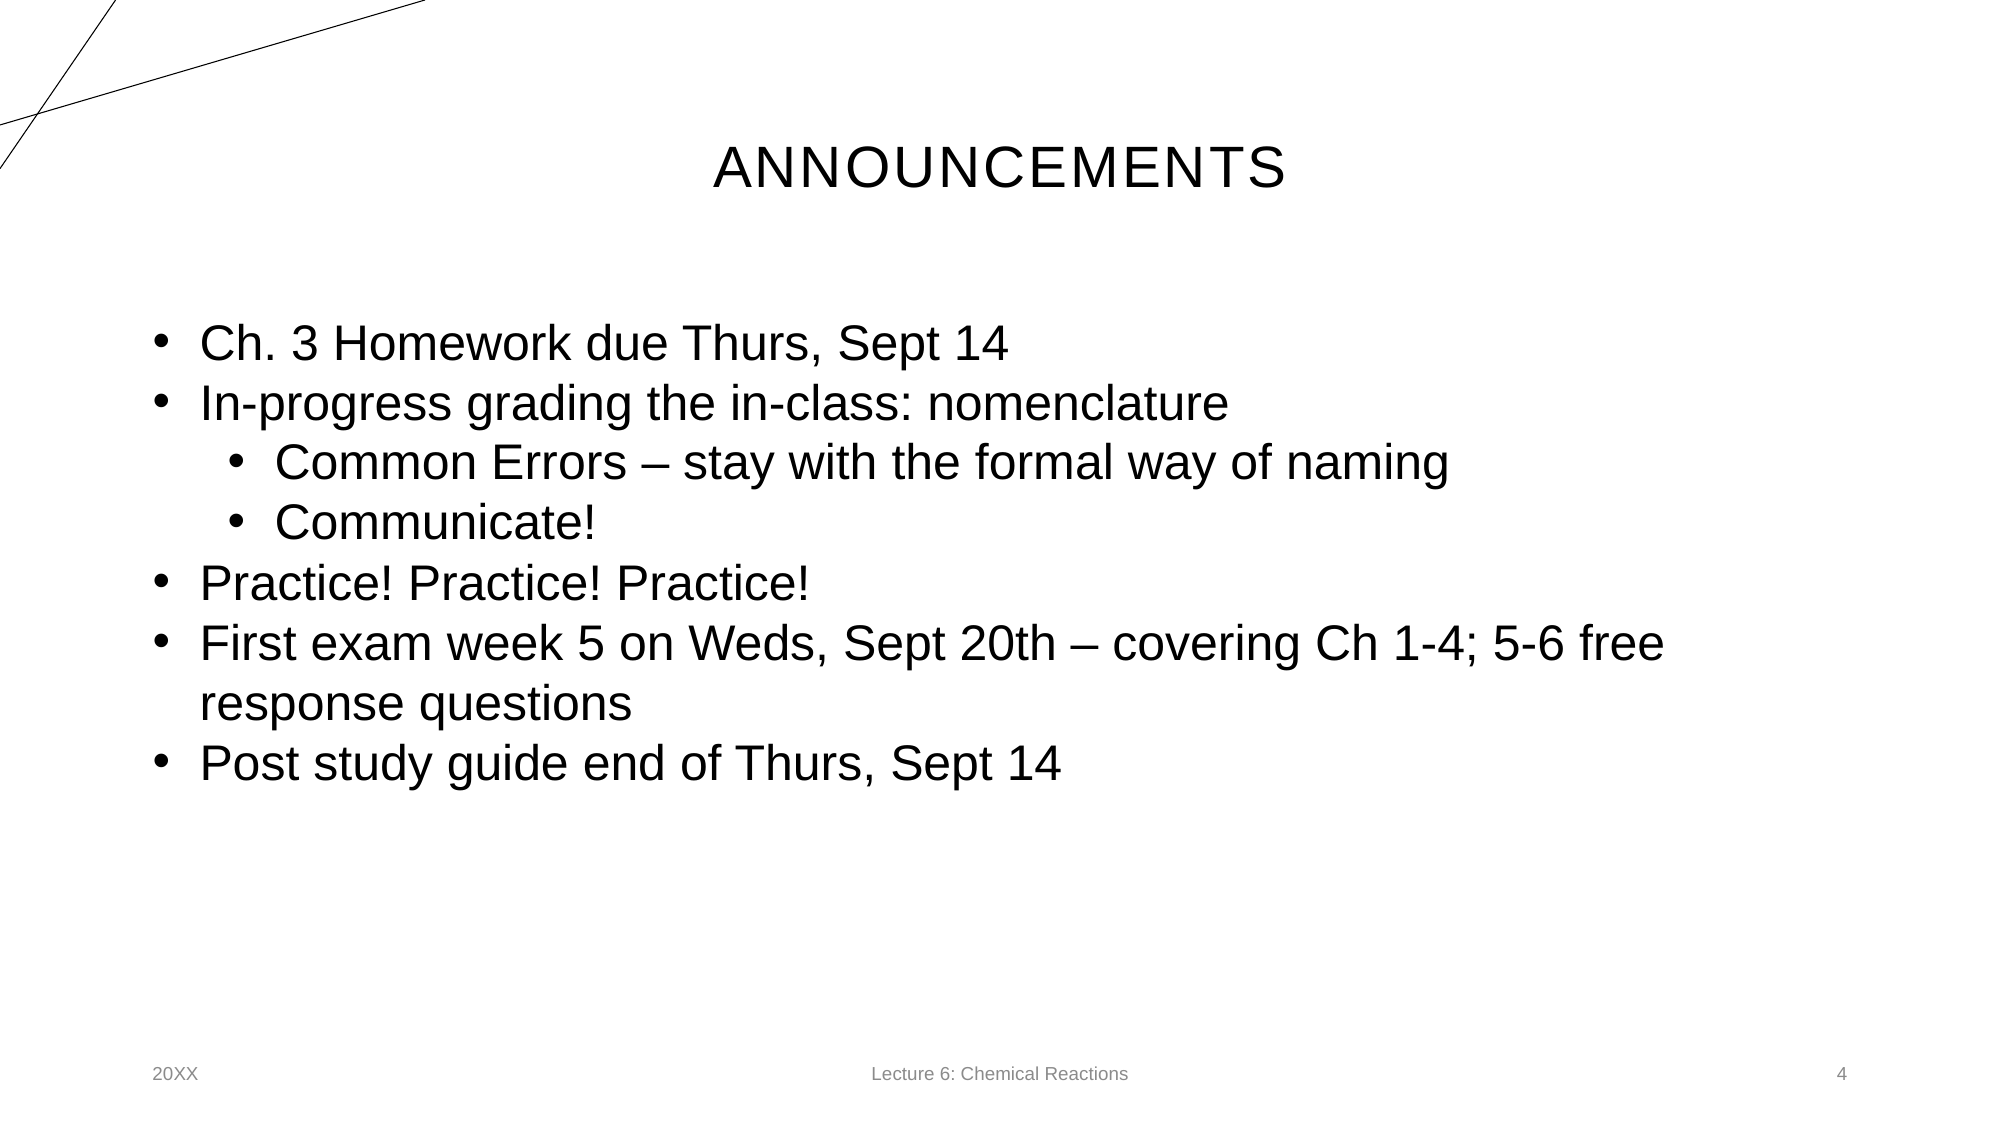

# Announcements
Ch. 3 Homework due Thurs, Sept 14
In-progress grading the in-class: nomenclature
Common Errors – stay with the formal way of naming
Communicate!
Practice! Practice! Practice!
First exam week 5 on Weds, Sept 20th – covering Ch 1-4; 5-6 free response questions
Post study guide end of Thurs, Sept 14
20XX
Lecture 6: Chemical Reactions​
4